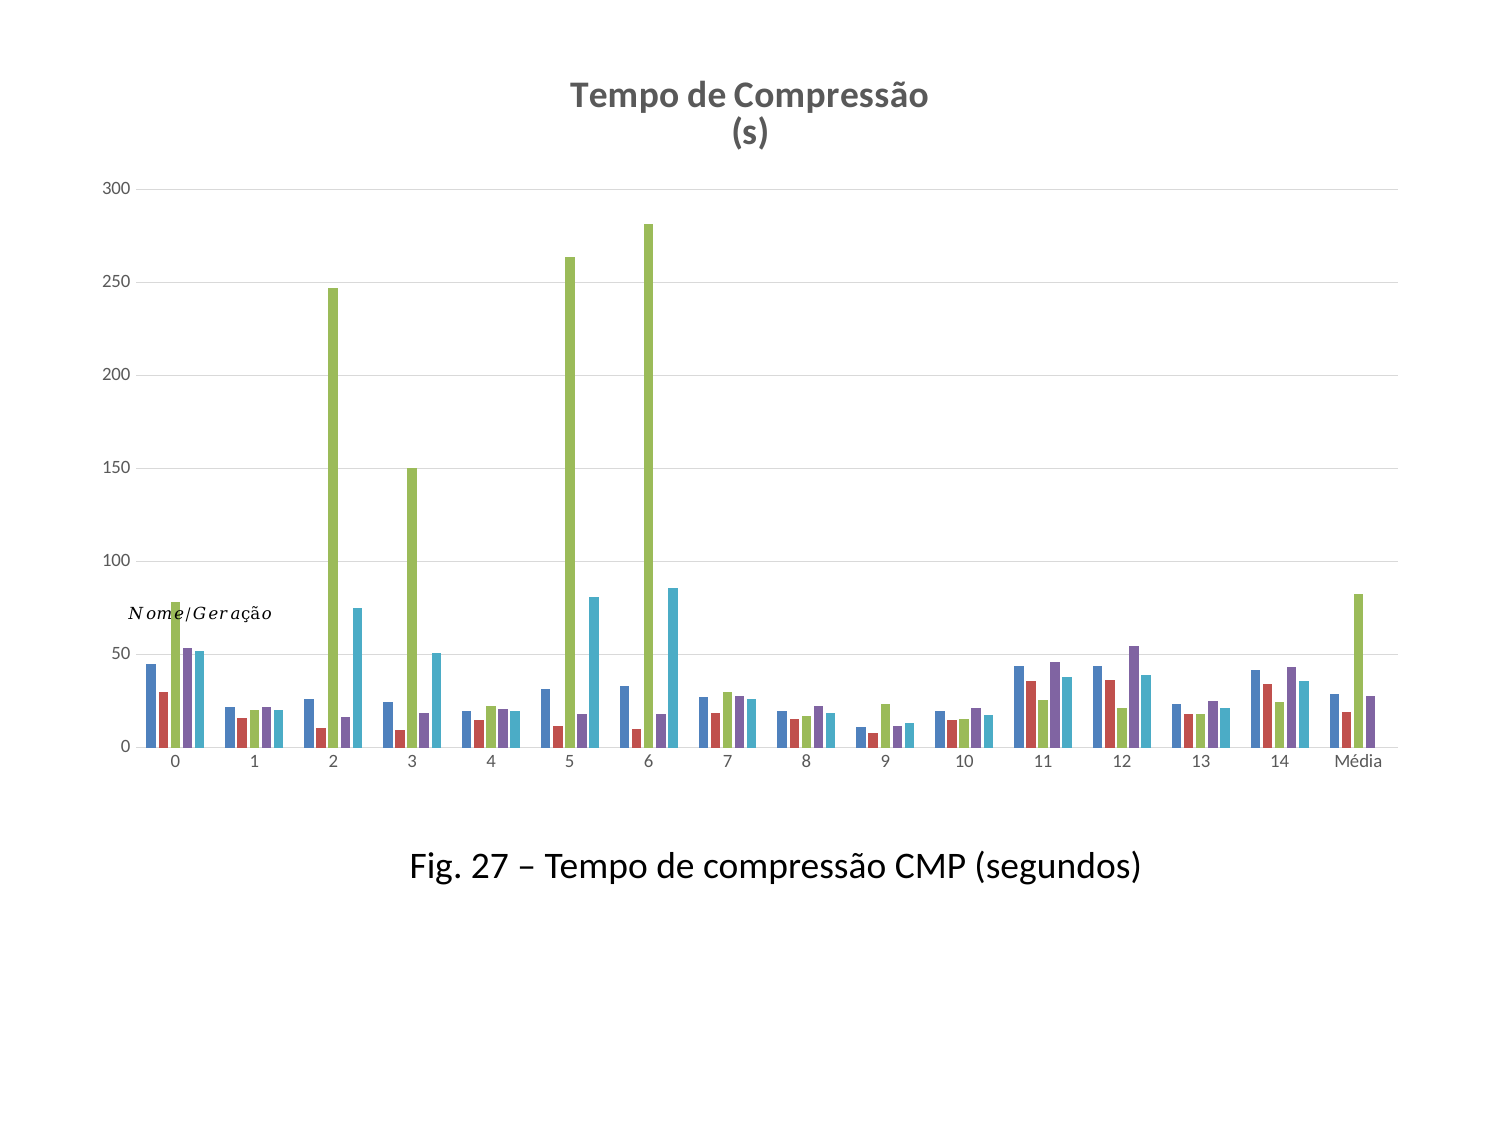

[unsupported chart]

Fig. 27 – Tempo de compressão CMP (segundos)